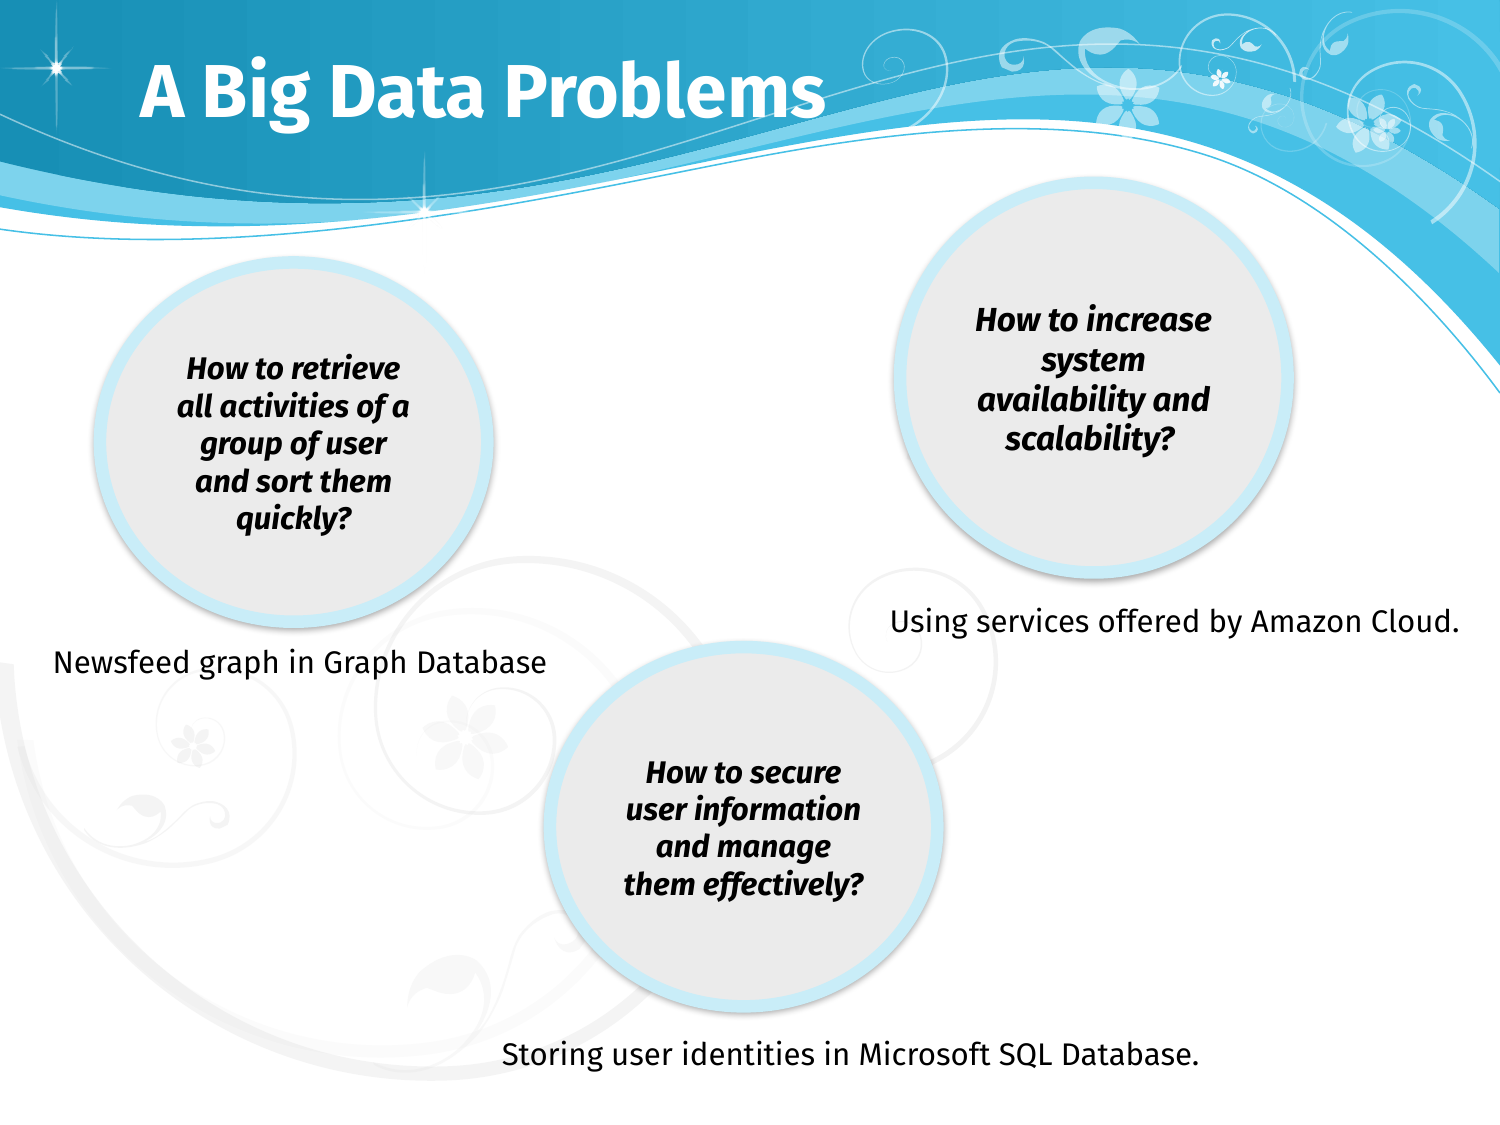

# A Big Data Problems
How to increase system availability and scalability?
How to retrieve all activities of a group of user and sort them quickly?
Using services offered by Amazon Cloud.
Newsfeed graph in Graph Database
How to secure user information and manage them effectively?
Storing user identities in Microsoft SQL Database.